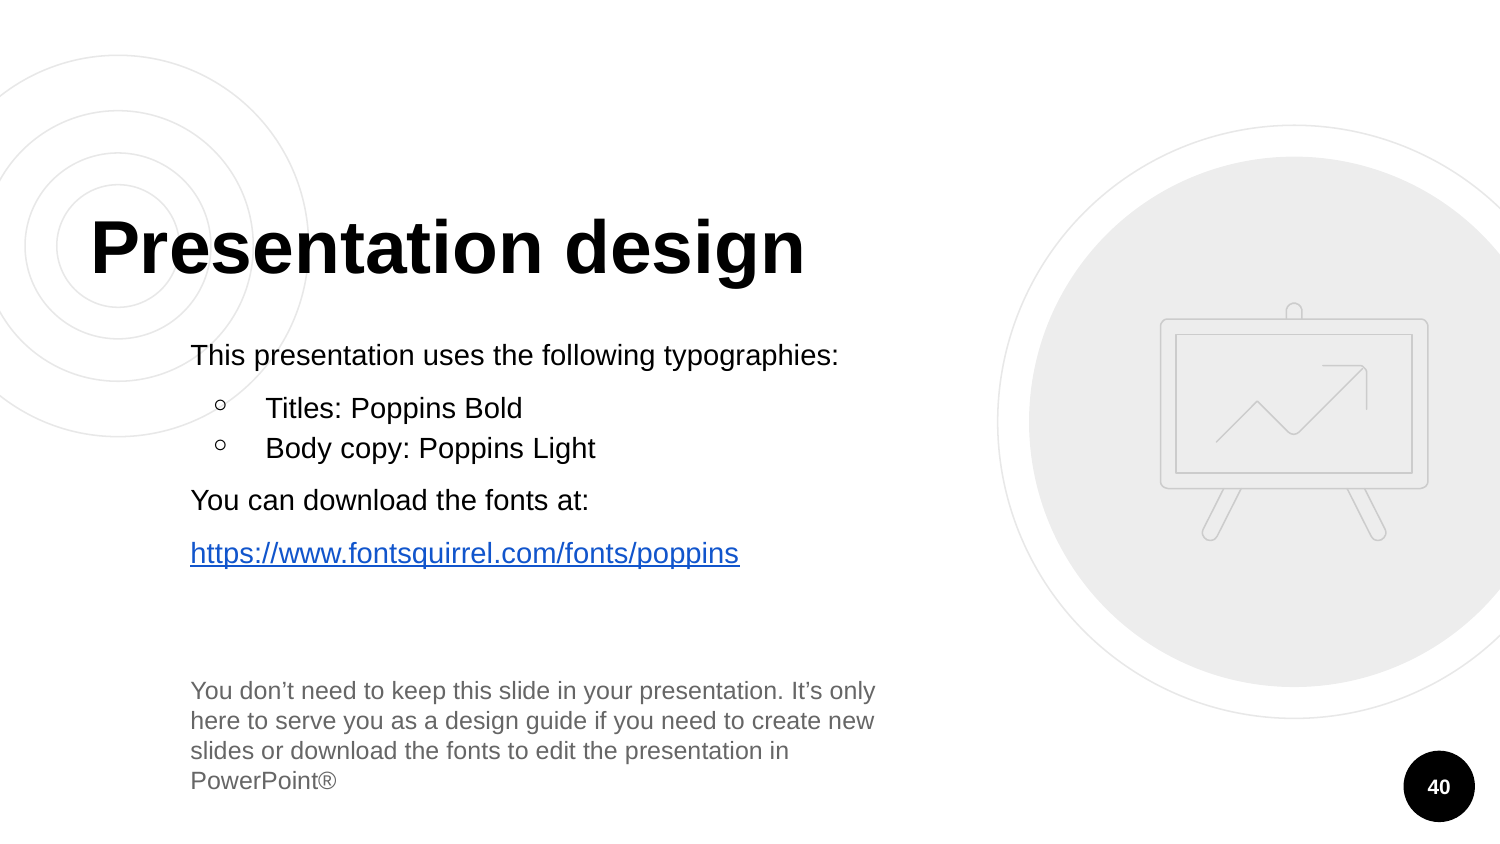

# Presentation design

This presentation uses the following typographies:
Titles: Poppins Bold
Body copy: Poppins Light
You can download the fonts at:
https://www.fontsquirrel.com/fonts/poppins

You don’t need to keep this slide in your presentation. It’s only here to serve you as a design guide if you need to create new slides or download the fonts to edit the presentation in PowerPoint®

40